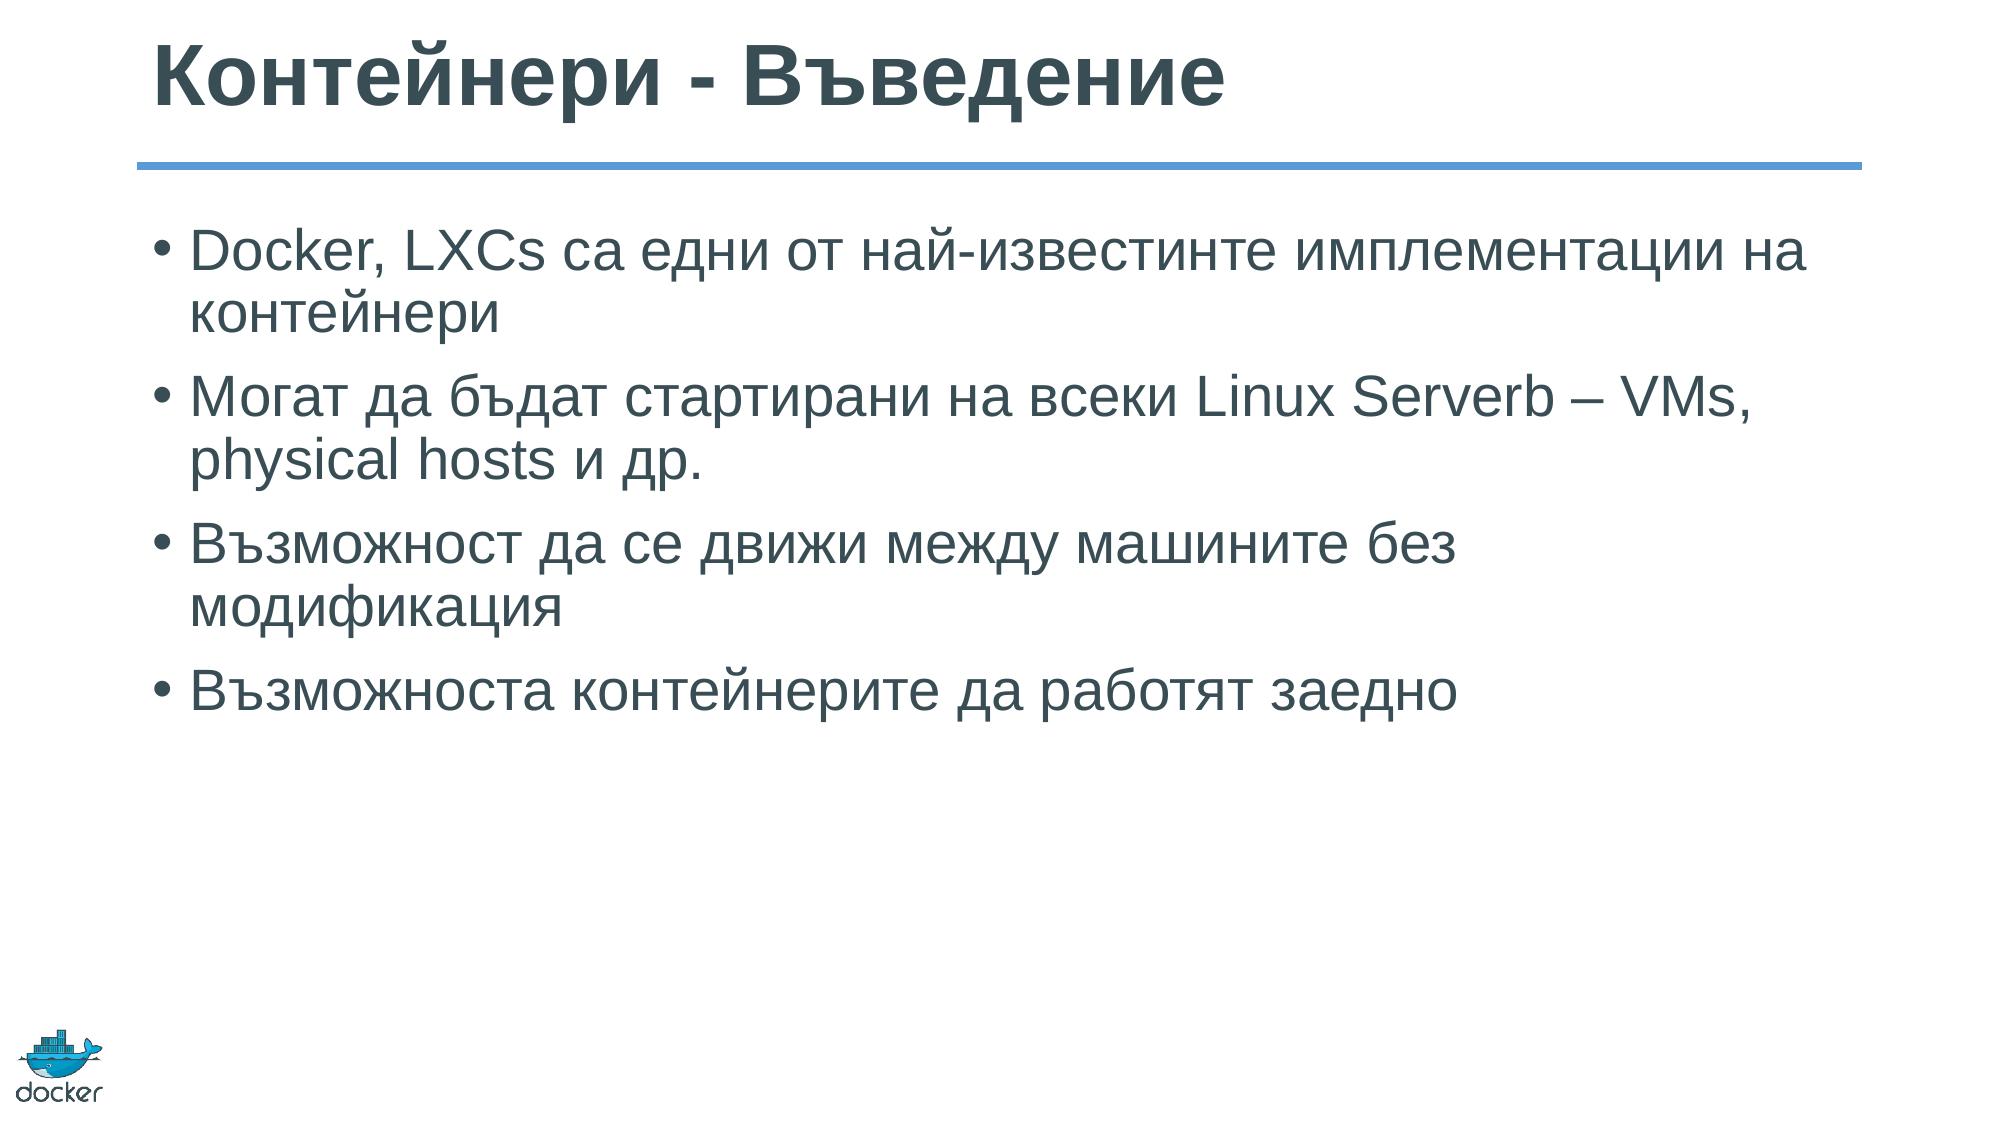

# Контейнери - Въведение
Docker, LXCs са едни от най-известинте имплементации на контейнери
Могат да бъдат стартирани на всеки Linux Serverb – VMs, physical hosts и др.
Възможност да се движи между машините без модификация
Възможноста контейнерите да работят заедно